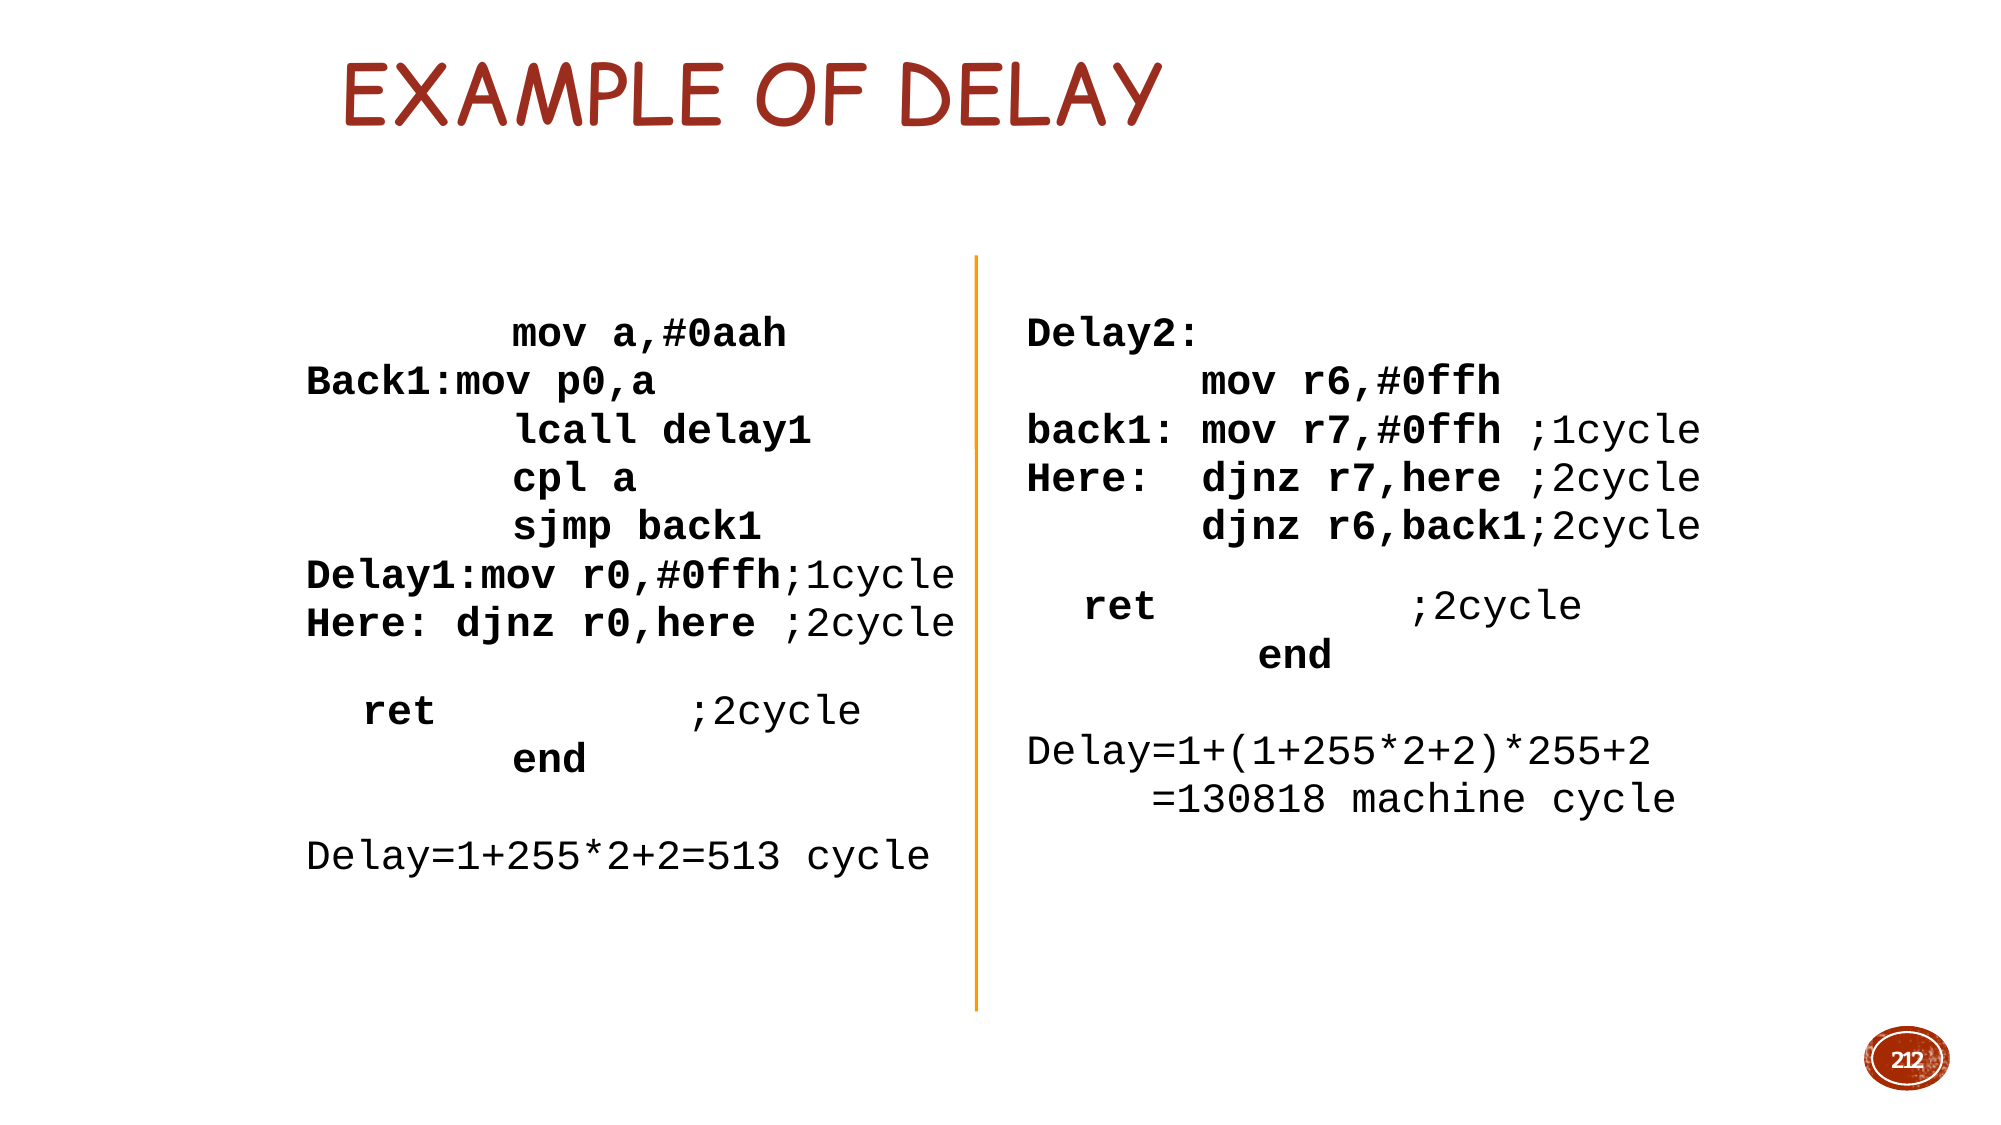

# example of delay

Delay2:
       mov r6,#0ffh
back1: mov r7,#0ffh ;1cycle
Here:  djnz r7,here ;2cycle
       djnz r6,back1;2cycle	 ret          ;2cycle
		 end

Delay=1+(1+255*2+2)*255+2
     =130818 machine cycle

		mov a,#0aah
Back1:mov p0,a
		lcall delay1
		cpl a
		sjmp back1
Delay1:mov r0,#0ffh;1cycle
Here: djnz r0,here ;2cycle
		ret          ;2cycle
		end

Delay=1+255*2+2=513 cycle
212